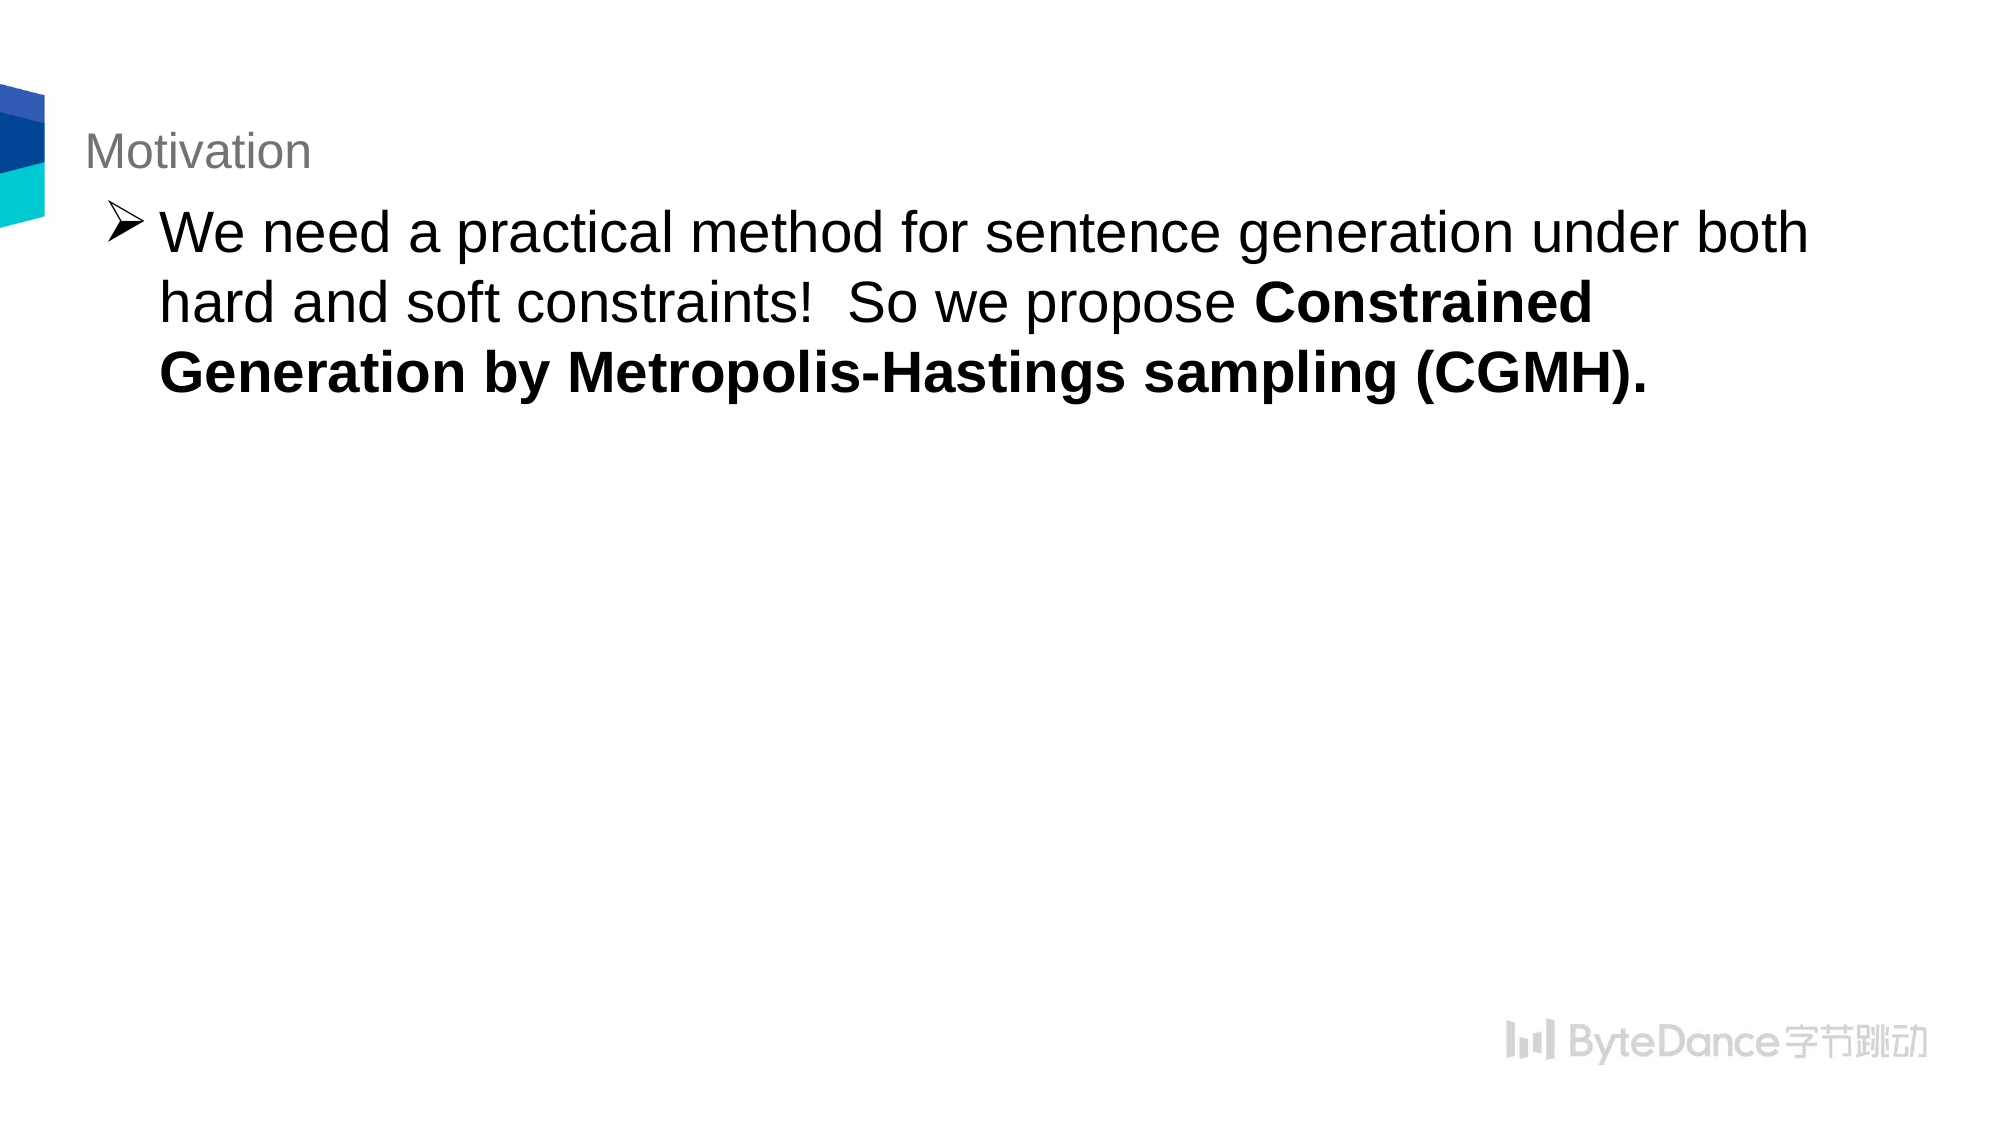

Motivation
We need a practical method for sentence generation under both hard and soft constraints!  So we propose Constrained Generation by Metropolis-Hastings sampling (CGMH).